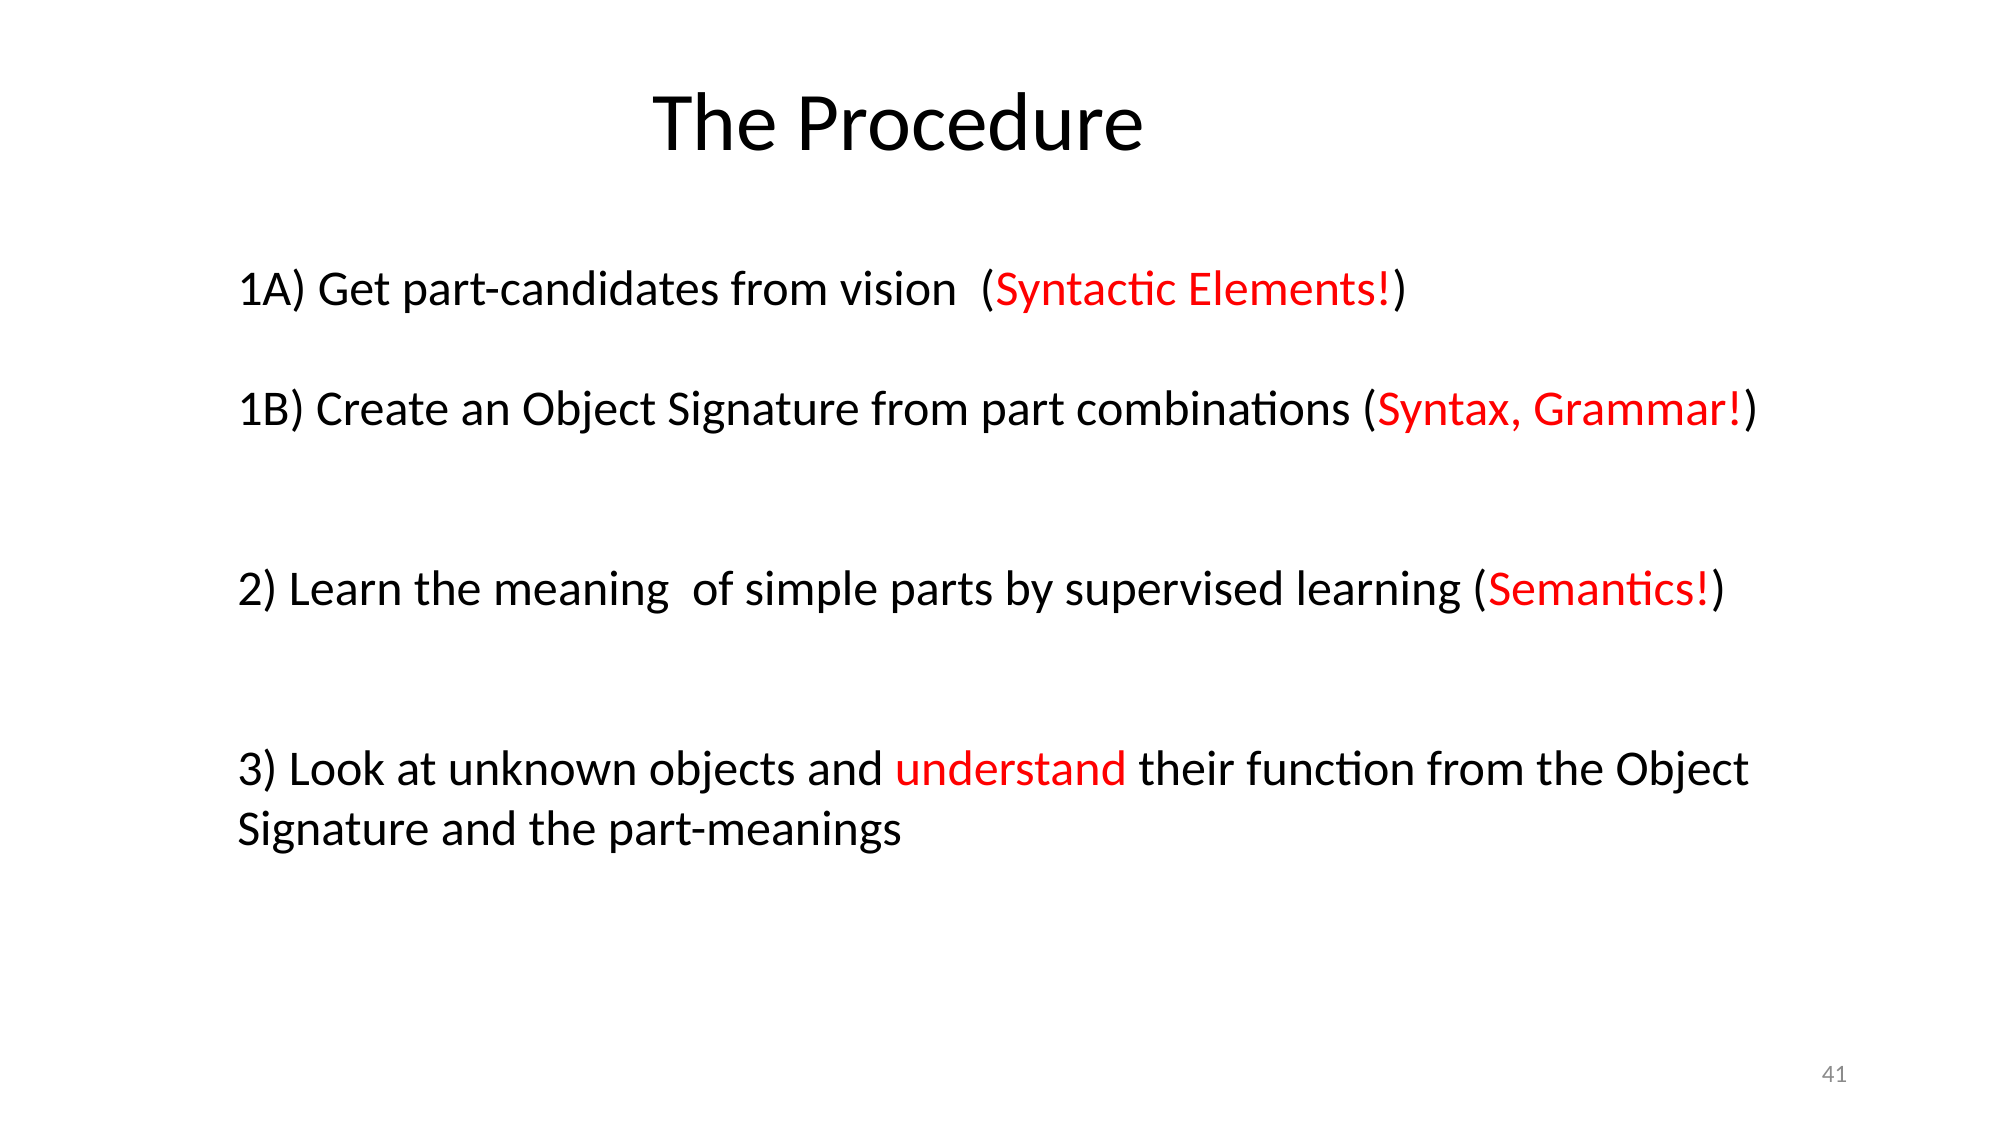

The Procedure
1A) Get part-candidates from vision  (Syntactic Elements!)

1B) Create an Object Signature from part combinations (Syntax, Grammar!)

2) Learn the meaning  of simple parts by supervised learning (Semantics!)

3) Look at unknown objects and understand their function from the Object Signature and the part-meanings

41